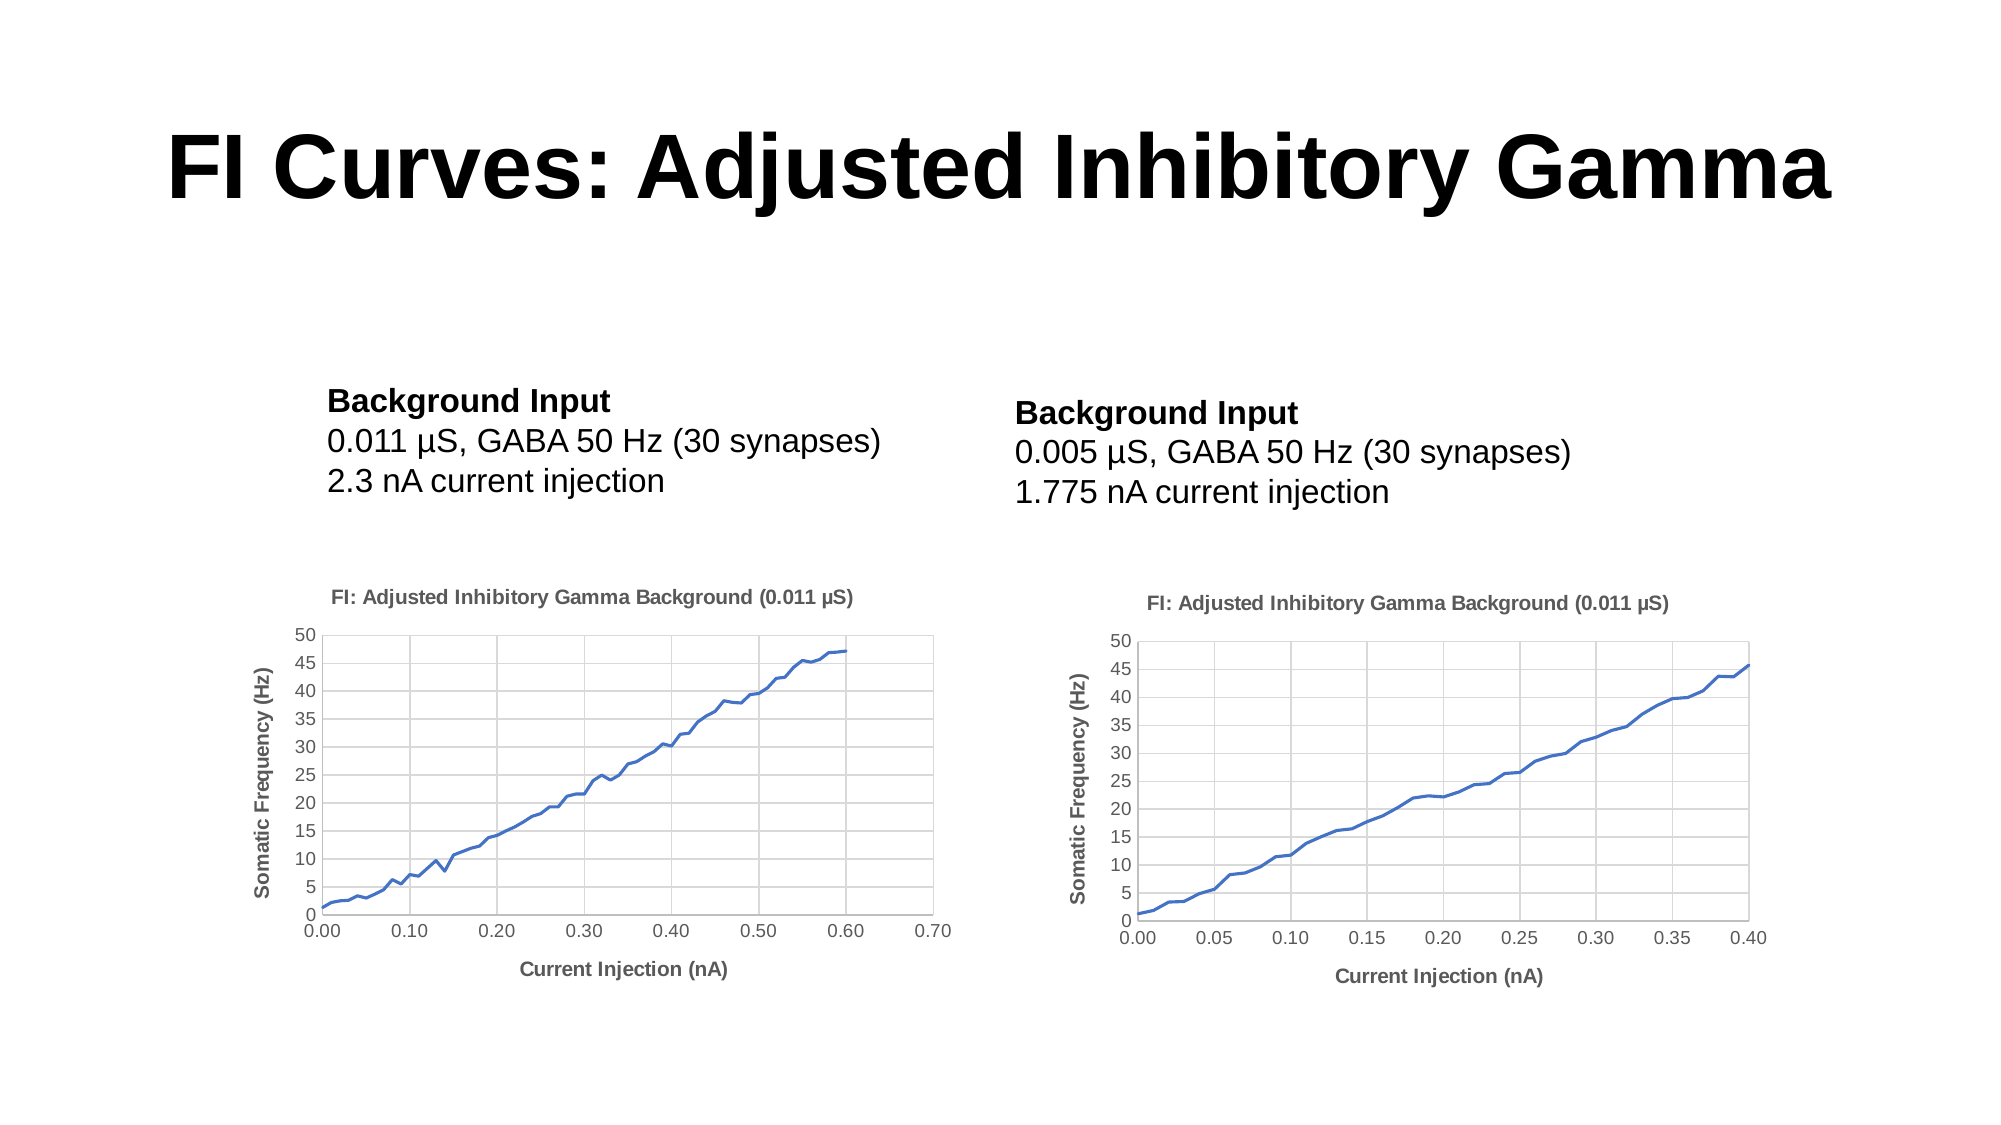

# FI Curves: Adjusted Inhibitory Gamma
Background Input
0.011 µS, GABA 50 Hz (30 synapses)
2.3 nA current injection
Background Input
0.005 µS, GABA 50 Hz (30 synapses)
1.775 nA current injection

### Chart: FI: Adjusted Inhibitory Gamma Background (0.011 µS)

| Category |  |
|---|---|

### Chart: FI: Adjusted Inhibitory Gamma Background (0.011 µS)

| Category |  |
|---|---|